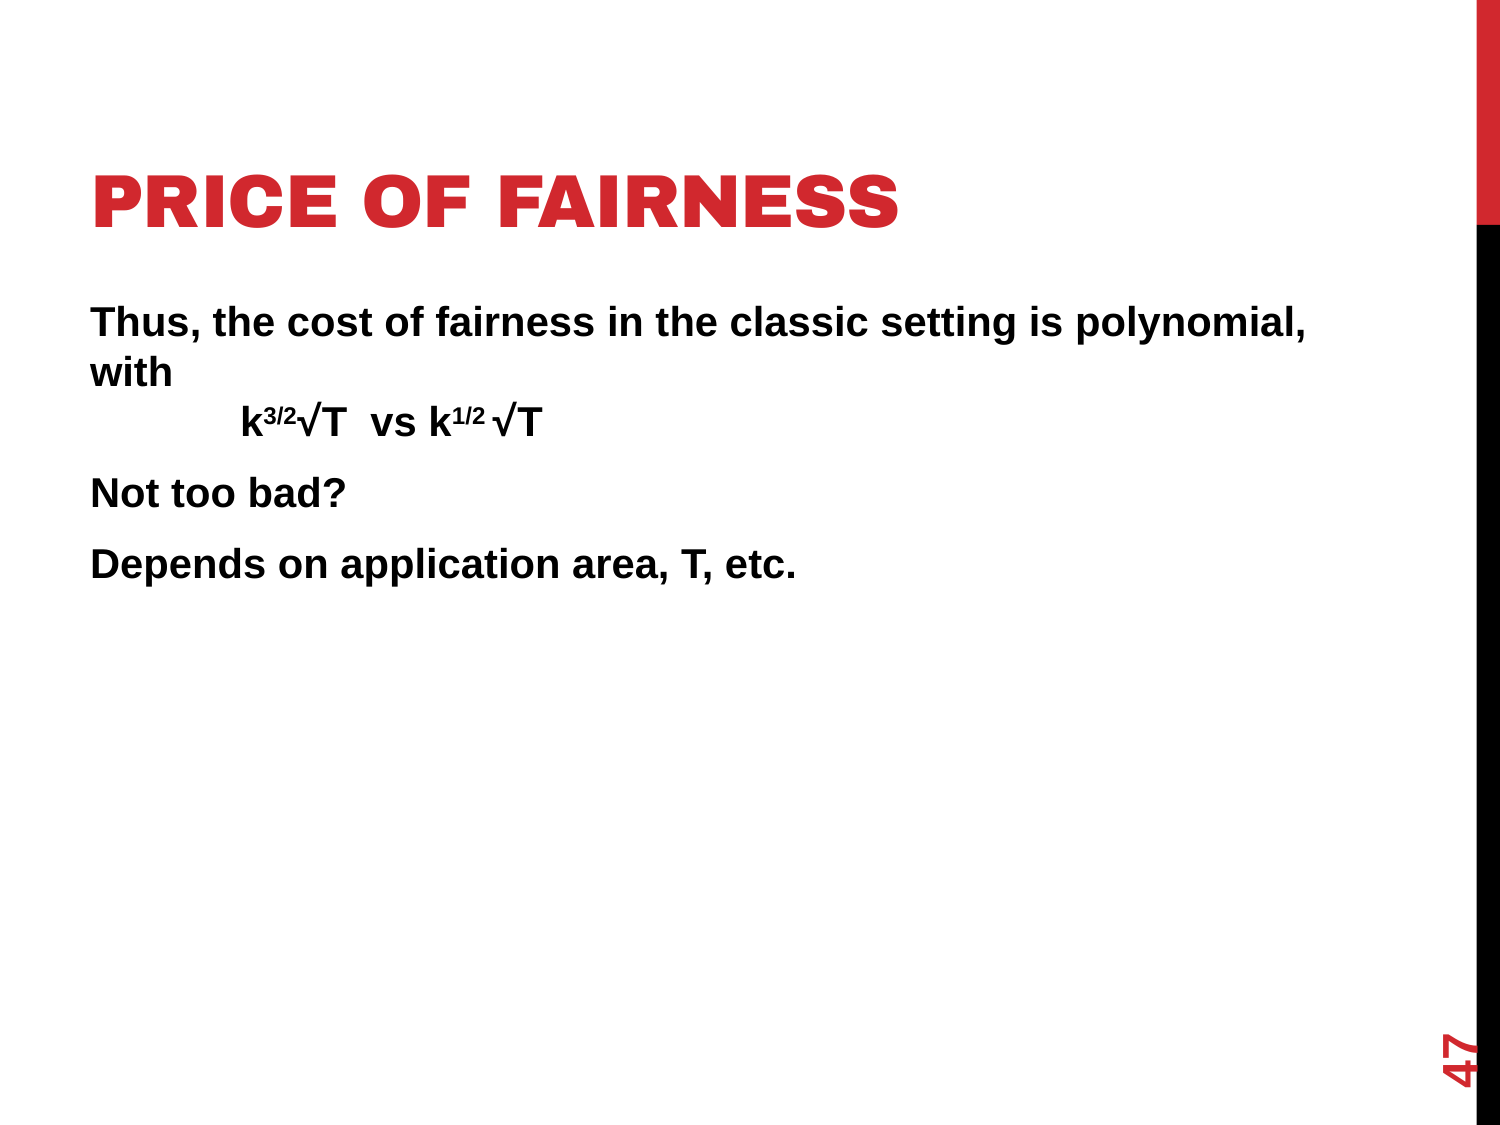

# Price of Fairness
Thus, the cost of fairness in the classic setting is polynomial, with
	k3/2⎷T  vs k1/2 ⎷T
Not too bad?
Depends on application area, T, etc.

47